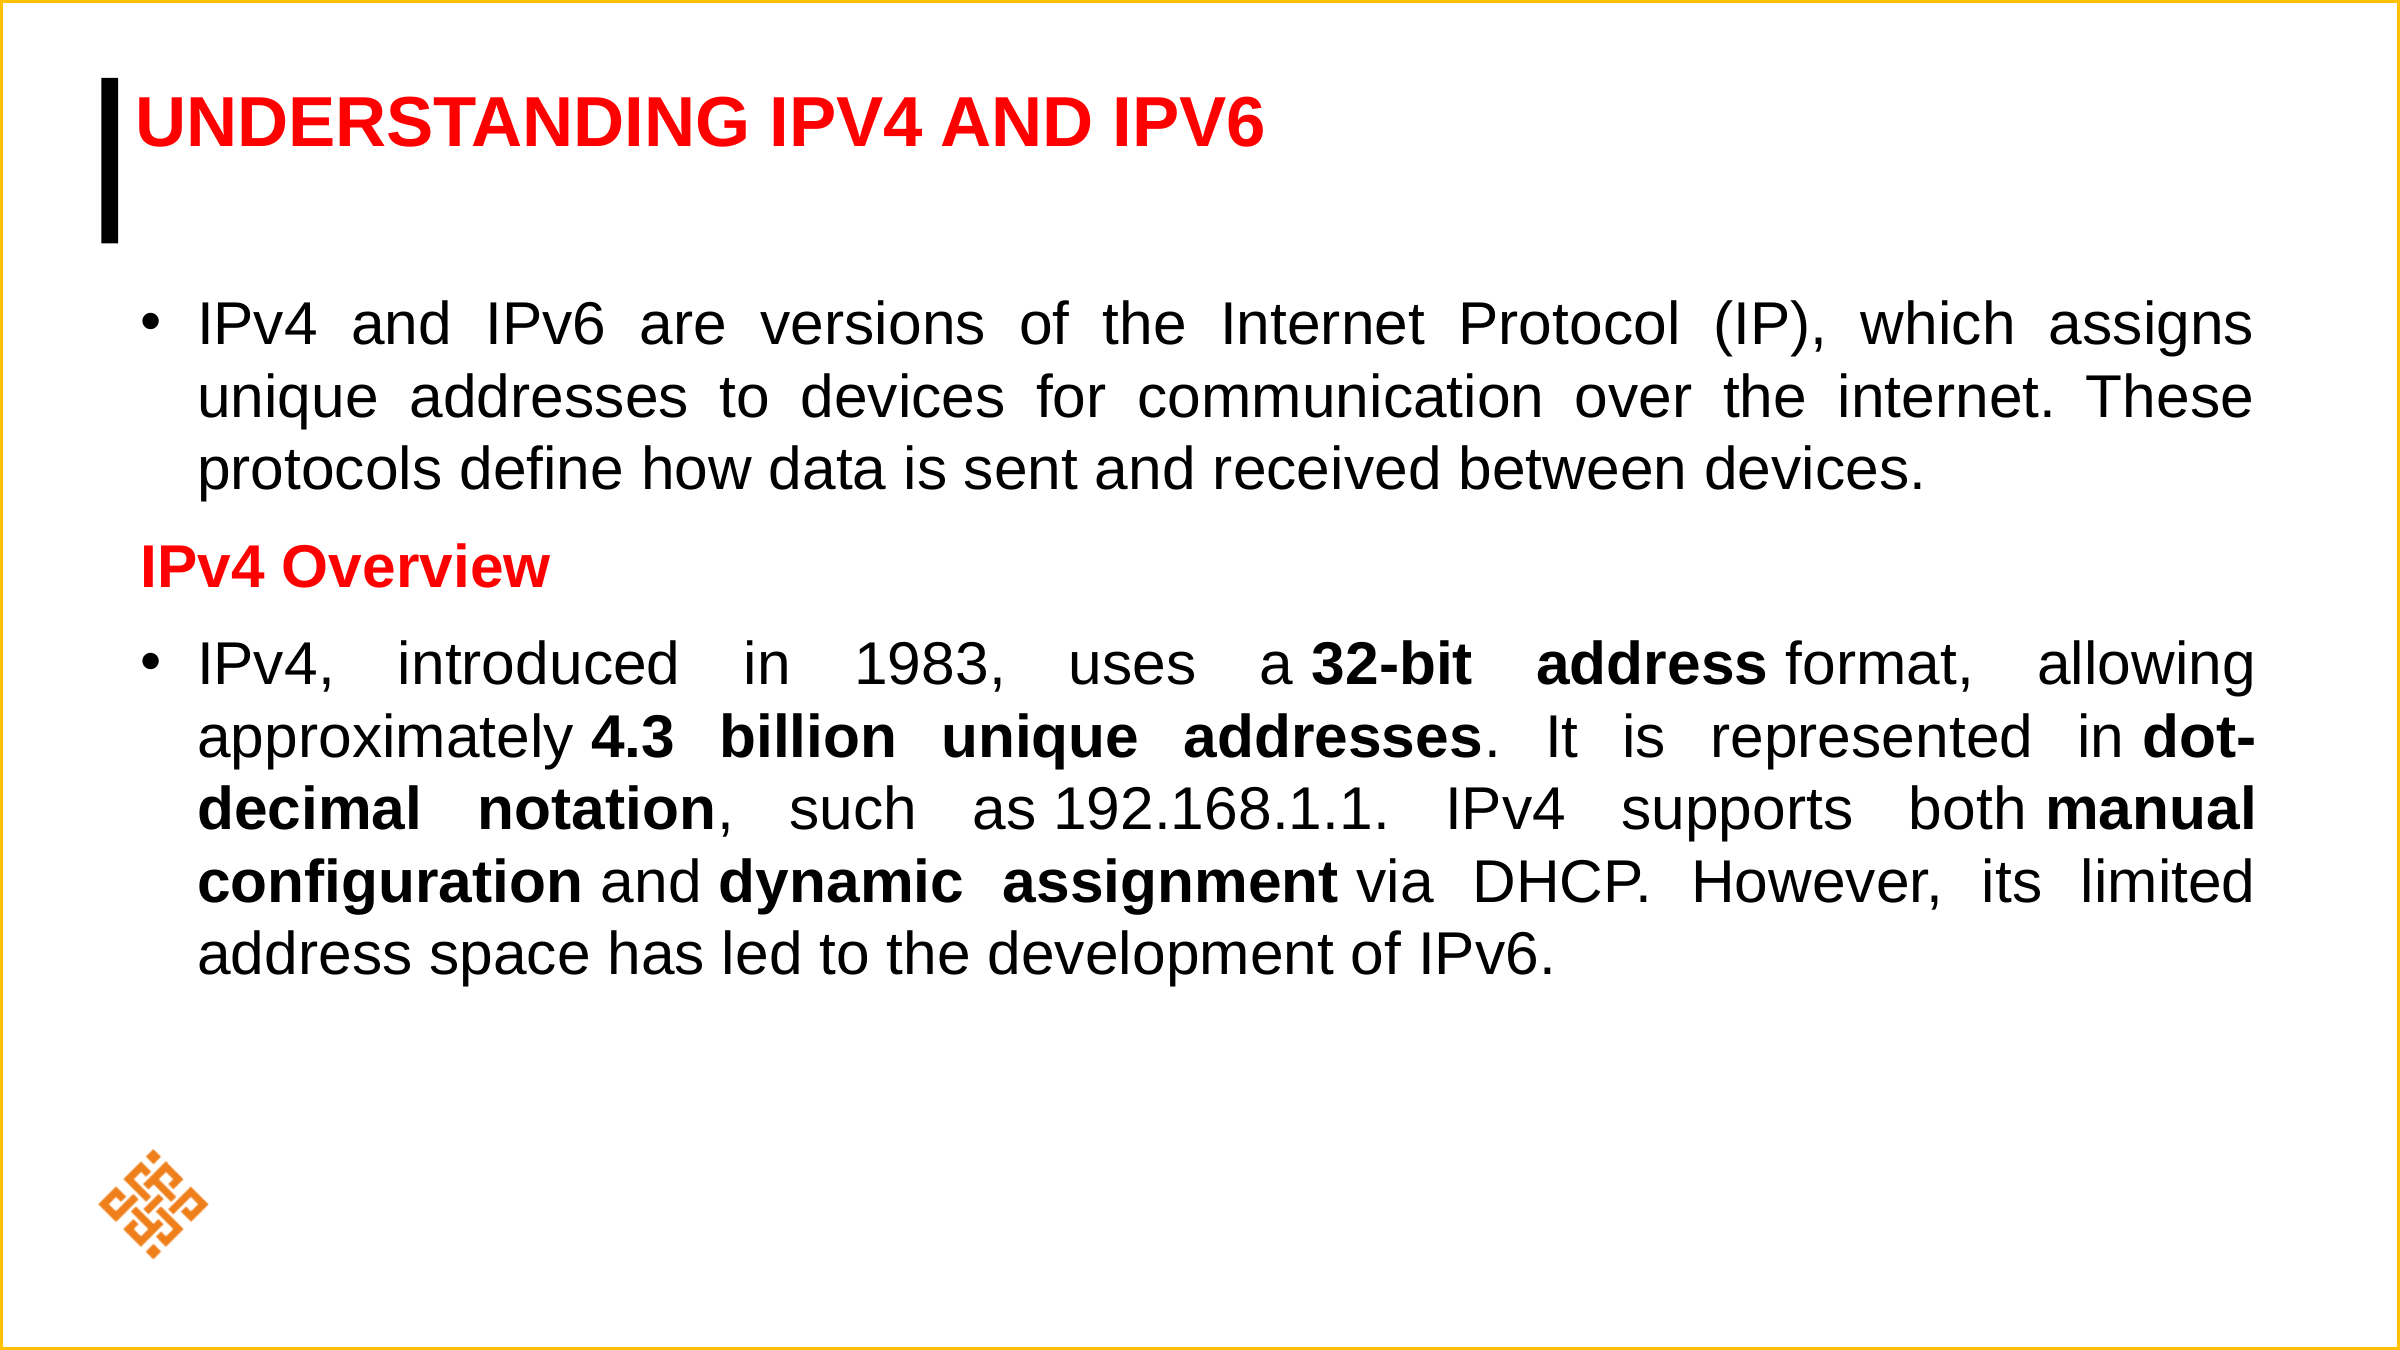

# Understanding IPv4 and IPv6
IPv4 and IPv6 are versions of the Internet Protocol (IP), which assigns unique addresses to devices for communication over the internet. These protocols define how data is sent and received between devices.
IPv4 Overview
IPv4, introduced in 1983, uses a 32-bit address format, allowing approximately 4.3 billion unique addresses. It is represented in dot-decimal notation, such as 192.168.1.1. IPv4 supports both manual configuration and dynamic assignment via DHCP. However, its limited address space has led to the development of IPv6.